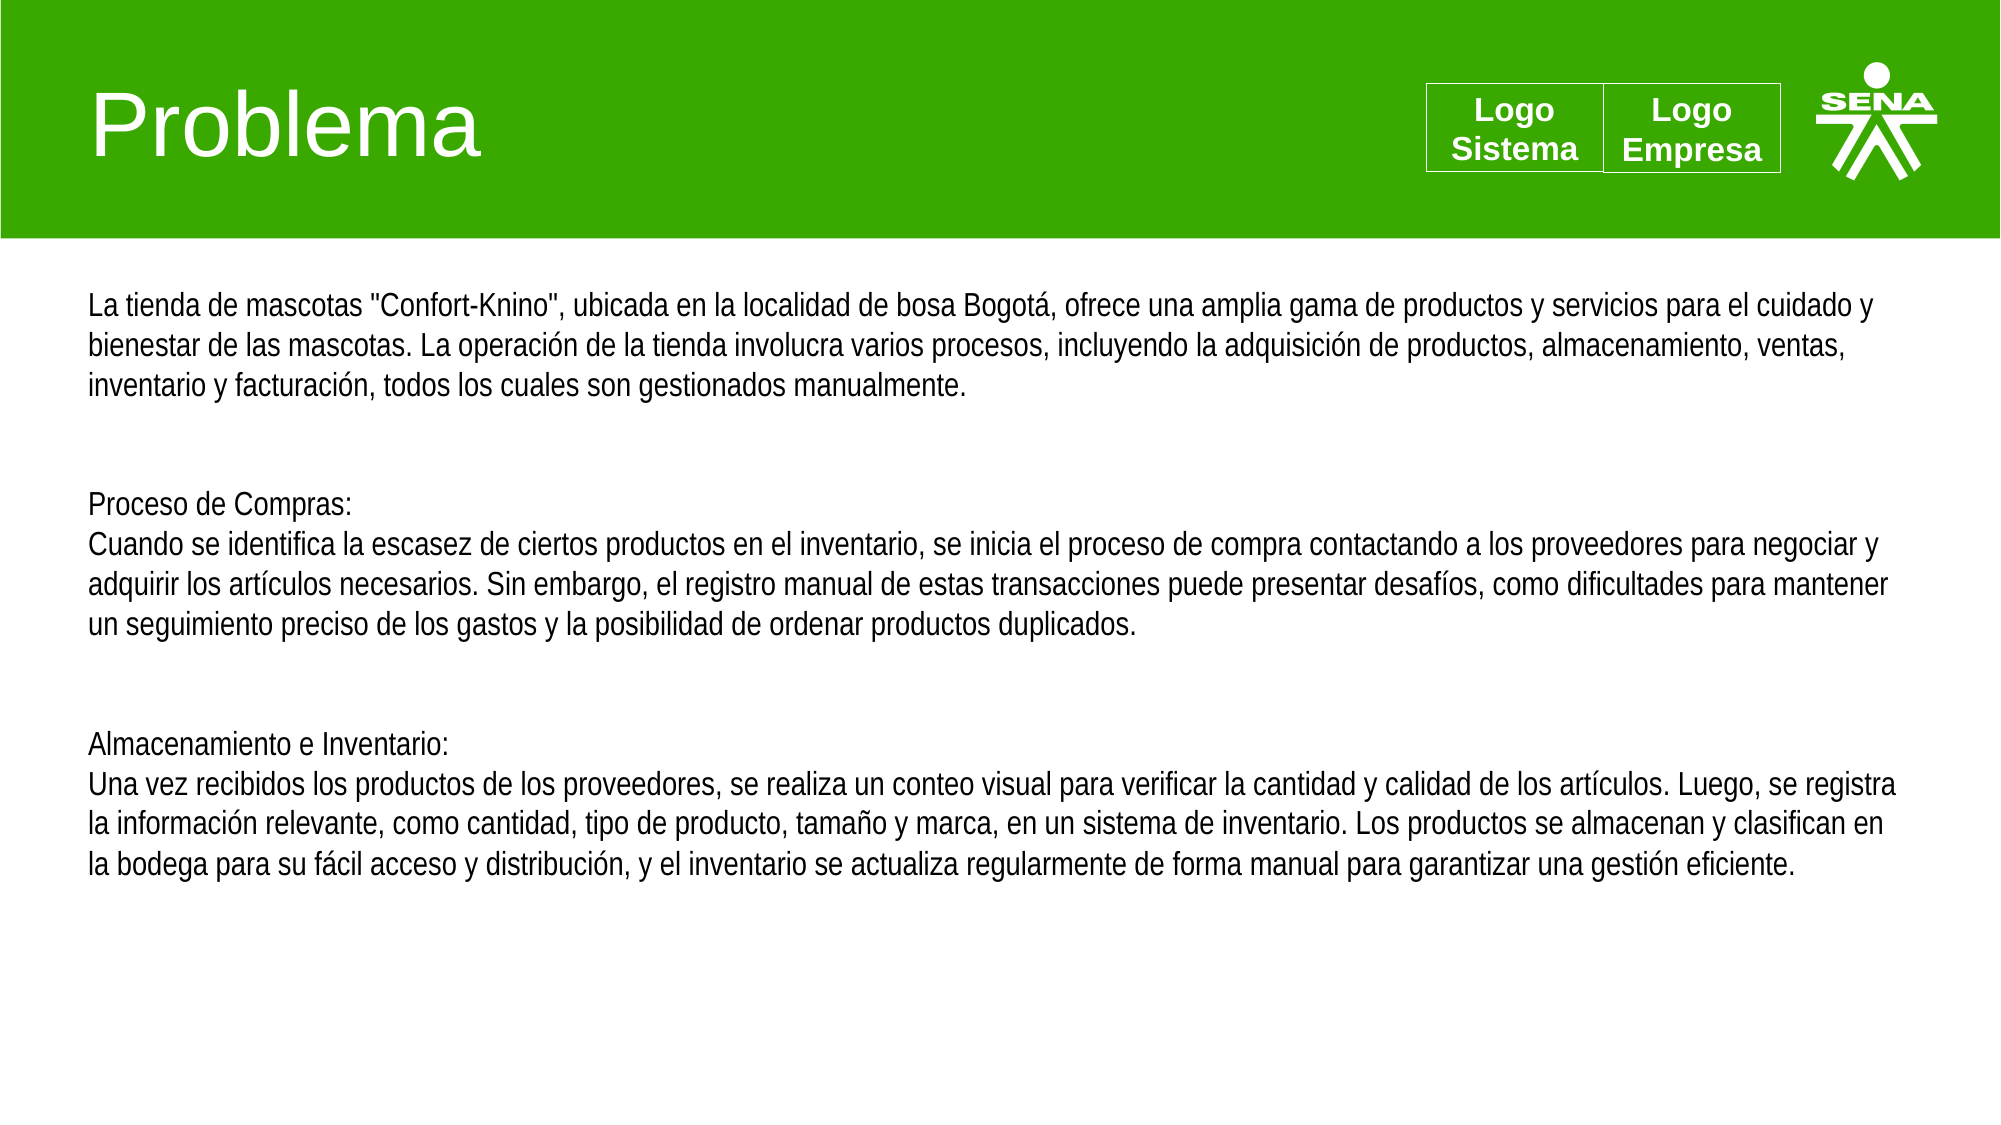

# Problema
Logo Sistema
Logo Empresa

La tienda de mascotas "Confort-Knino", ubicada en la localidad de bosa Bogotá, ofrece una amplia gama de productos y servicios para el cuidado y bienestar de las mascotas. La operación de la tienda involucra varios procesos, incluyendo la adquisición de productos, almacenamiento, ventas, inventario y facturación, todos los cuales son gestionados manualmente.

Proceso de Compras:
Cuando se identifica la escasez de ciertos productos en el inventario, se inicia el proceso de compra contactando a los proveedores para negociar y adquirir los artículos necesarios. Sin embargo, el registro manual de estas transacciones puede presentar desafíos, como dificultades para mantener un seguimiento preciso de los gastos y la posibilidad de ordenar productos duplicados.

Almacenamiento e Inventario:
Una vez recibidos los productos de los proveedores, se realiza un conteo visual para verificar la cantidad y calidad de los artículos. Luego, se registra la información relevante, como cantidad, tipo de producto, tamaño y marca, en un sistema de inventario. Los productos se almacenan y clasifican en la bodega para su fácil acceso y distribución, y el inventario se actualiza regularmente de forma manual para garantizar una gestión eficiente.